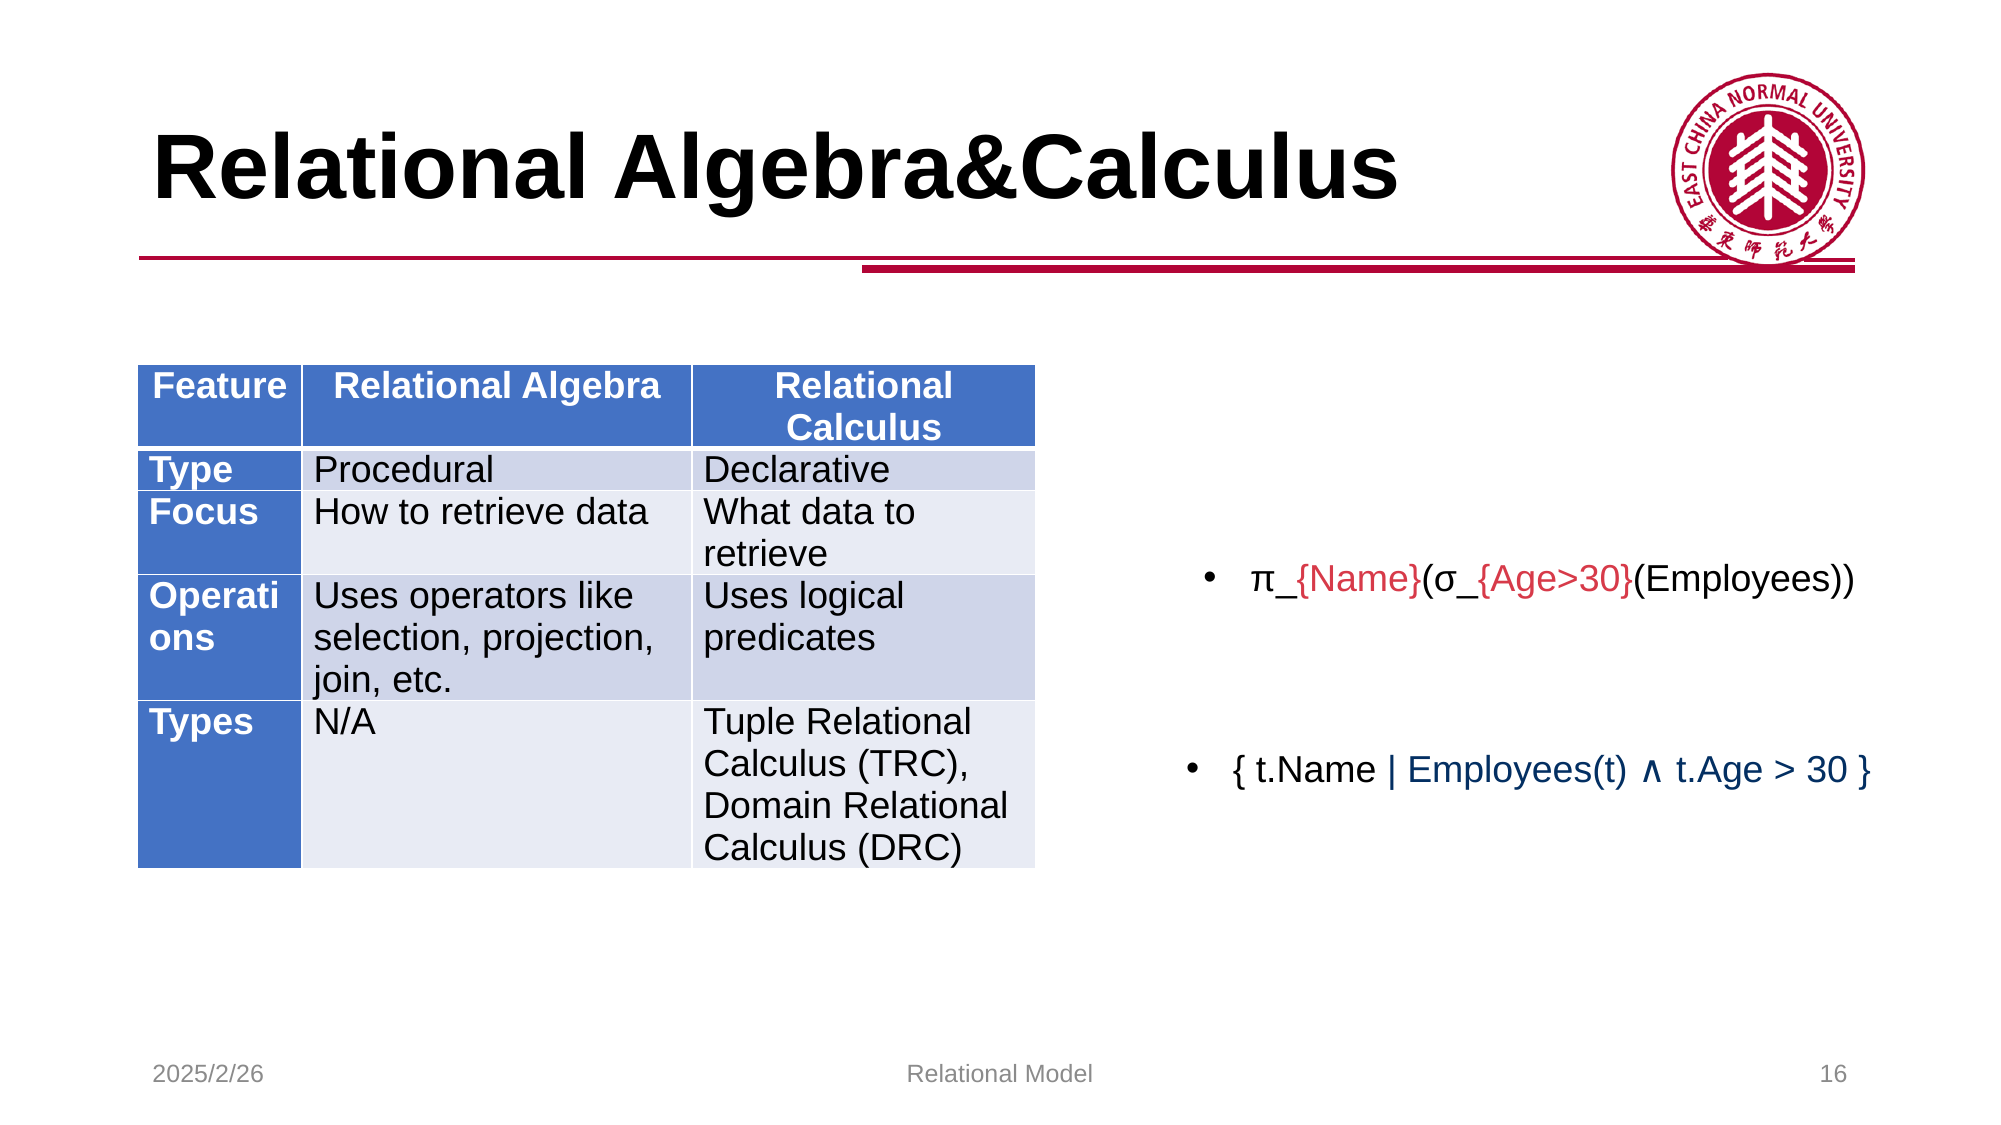

# Relational Algebra&Calculus
| Feature | Relational Algebra | Relational Calculus |
| --- | --- | --- |
| Type | Procedural | Declarative |
| Focus | How to retrieve data | What data to retrieve |
| Operations | Uses operators like selection, projection, join, etc. | Uses logical predicates |
| Types | N/A | Tuple Relational Calculus (TRC), Domain Relational Calculus (DRC) |

π_{Name}(σ_{Age>30}(Employees))

{ t.Name | Employees(t) ∧ t.Age > 30 }

2025/2/26
Relational Model
16